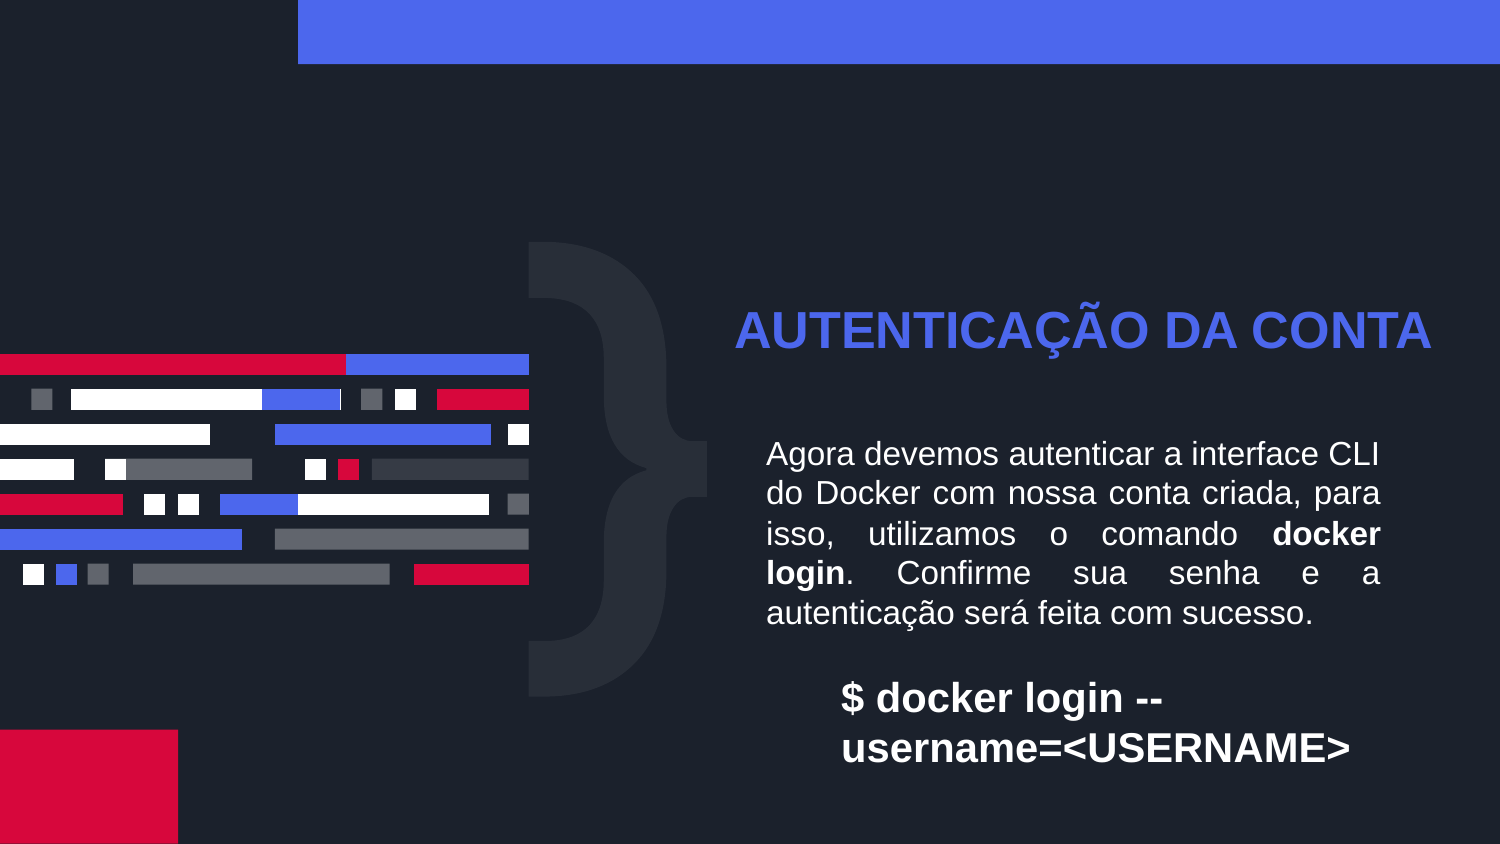

# AUTENTICAÇÃO DA CONTA
Agora devemos autenticar a interface CLI do Docker com nossa conta criada, para isso, utilizamos o comando docker login. Confirme sua senha e a autenticação será feita com sucesso.

$ docker login --username=<USERNAME>